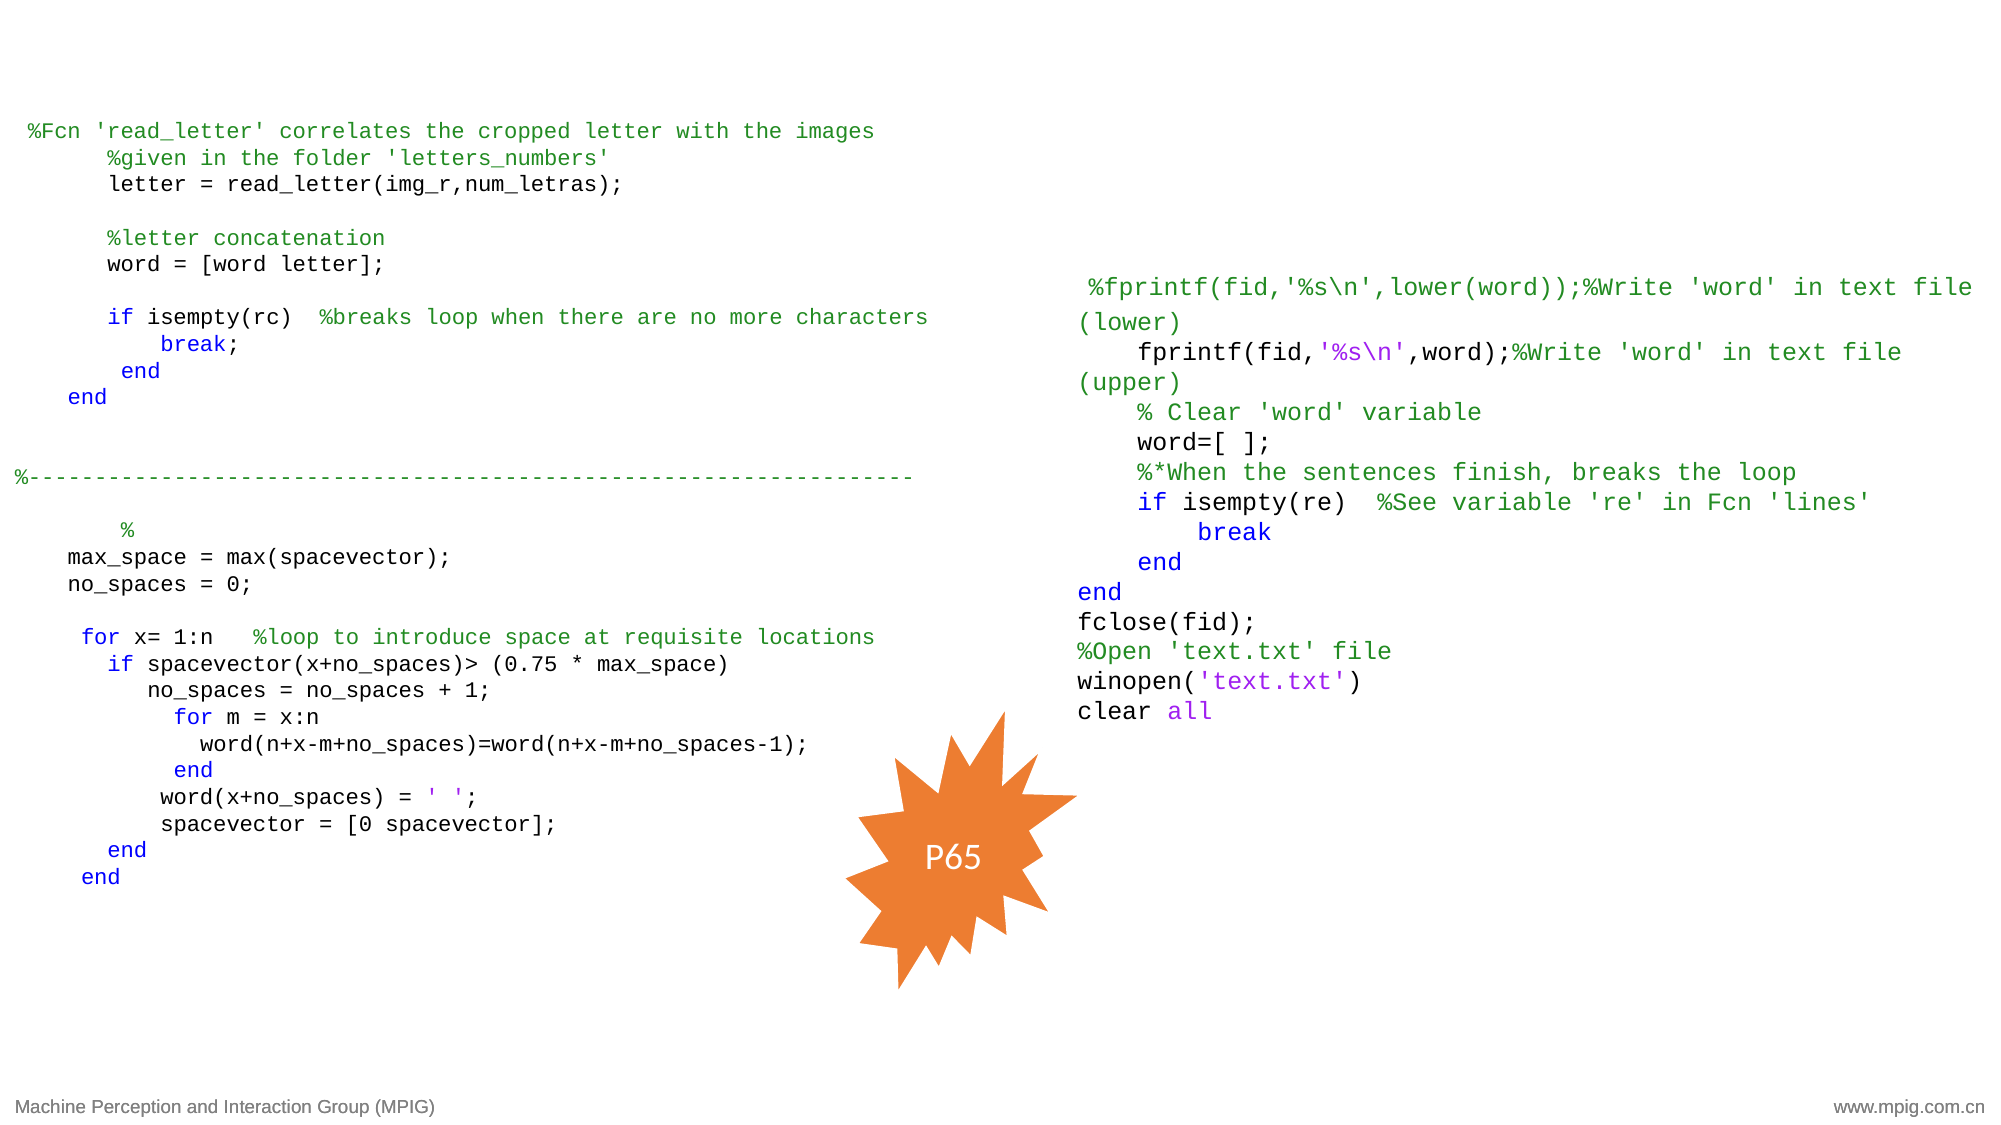

%Fcn 'read_letter' correlates the cropped letter with the images
       %given in the folder 'letters_numbers'
       letter = read_letter(img_r,num_letras);

       %letter concatenation
       word = [word letter];

       if isempty(rc)  %breaks loop when there are no more characters
           break;
        end
    end

        %-------------------------------------------------------------------

        %
    max_space = max(spacevector);
    no_spaces = 0;

     for x= 1:n   %loop to introduce space at requisite locations
       if spacevector(x+no_spaces)> (0.75 * max_space)
          no_spaces = no_spaces + 1;
            for m = x:n
              word(n+x-m+no_spaces)=word(n+x-m+no_spaces-1);
            end
           word(x+no_spaces) = ' ';
           spacevector = [0 spacevector];
       end
     end

 %fprintf(fid,'%s\n',lower(word));%Write 'word' in text file (lower)
    fprintf(fid,'%s\n',word);%Write 'word' in text file (upper)
    % Clear 'word' variable
    word=[ ];
    %*When the sentences finish, breaks the loop
    if isempty(re)  %See variable 're' in Fcn 'lines'
        break
    end
end
fclose(fid);
%Open 'text.txt' file
winopen('text.txt')
clear all
P65